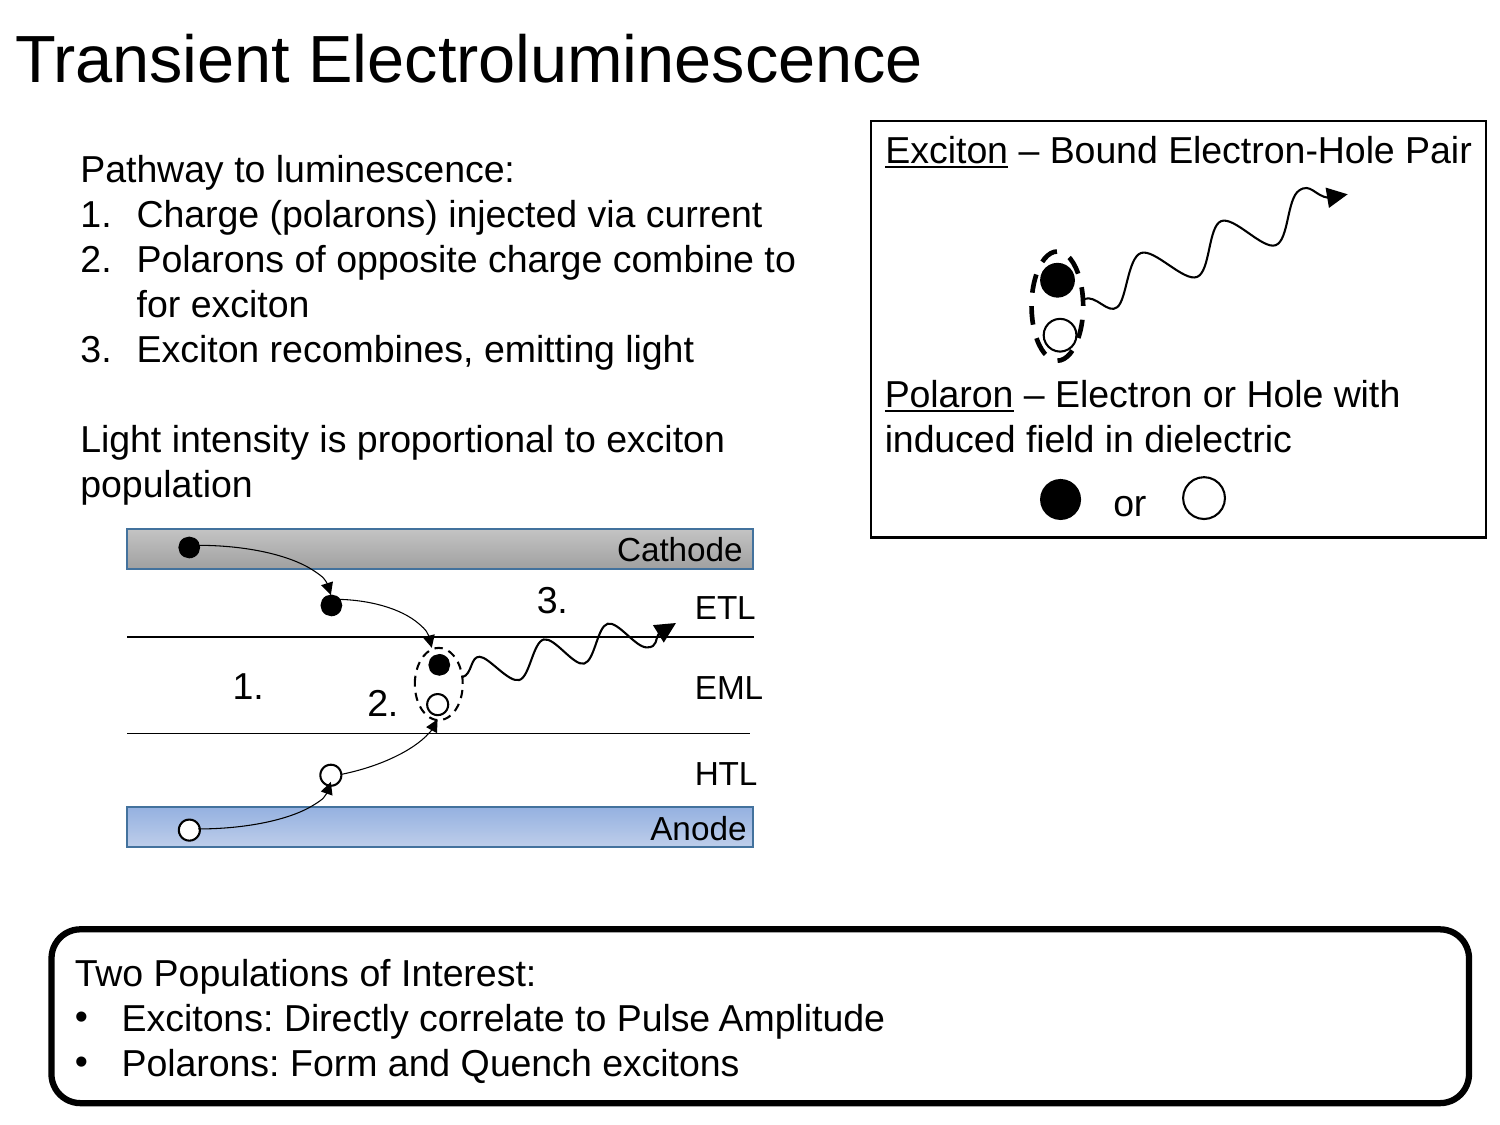

# Transient Electroluminescence
Exciton – Bound Electron-Hole Pair

Pathway to luminescence:
Charge (polarons) injected via current
Polarons of opposite charge combine to for exciton
Exciton recombines, emitting light

Light intensity is proportional to exciton population

Polaron – Electron or Hole with induced field in dielectric
or

Cathode

3.
ETL

1.

EML
2.

HTL

Anode

Two Populations of Interest:
Excitons: Directly correlate to Pulse Amplitude
Polarons: Form and Quench excitons